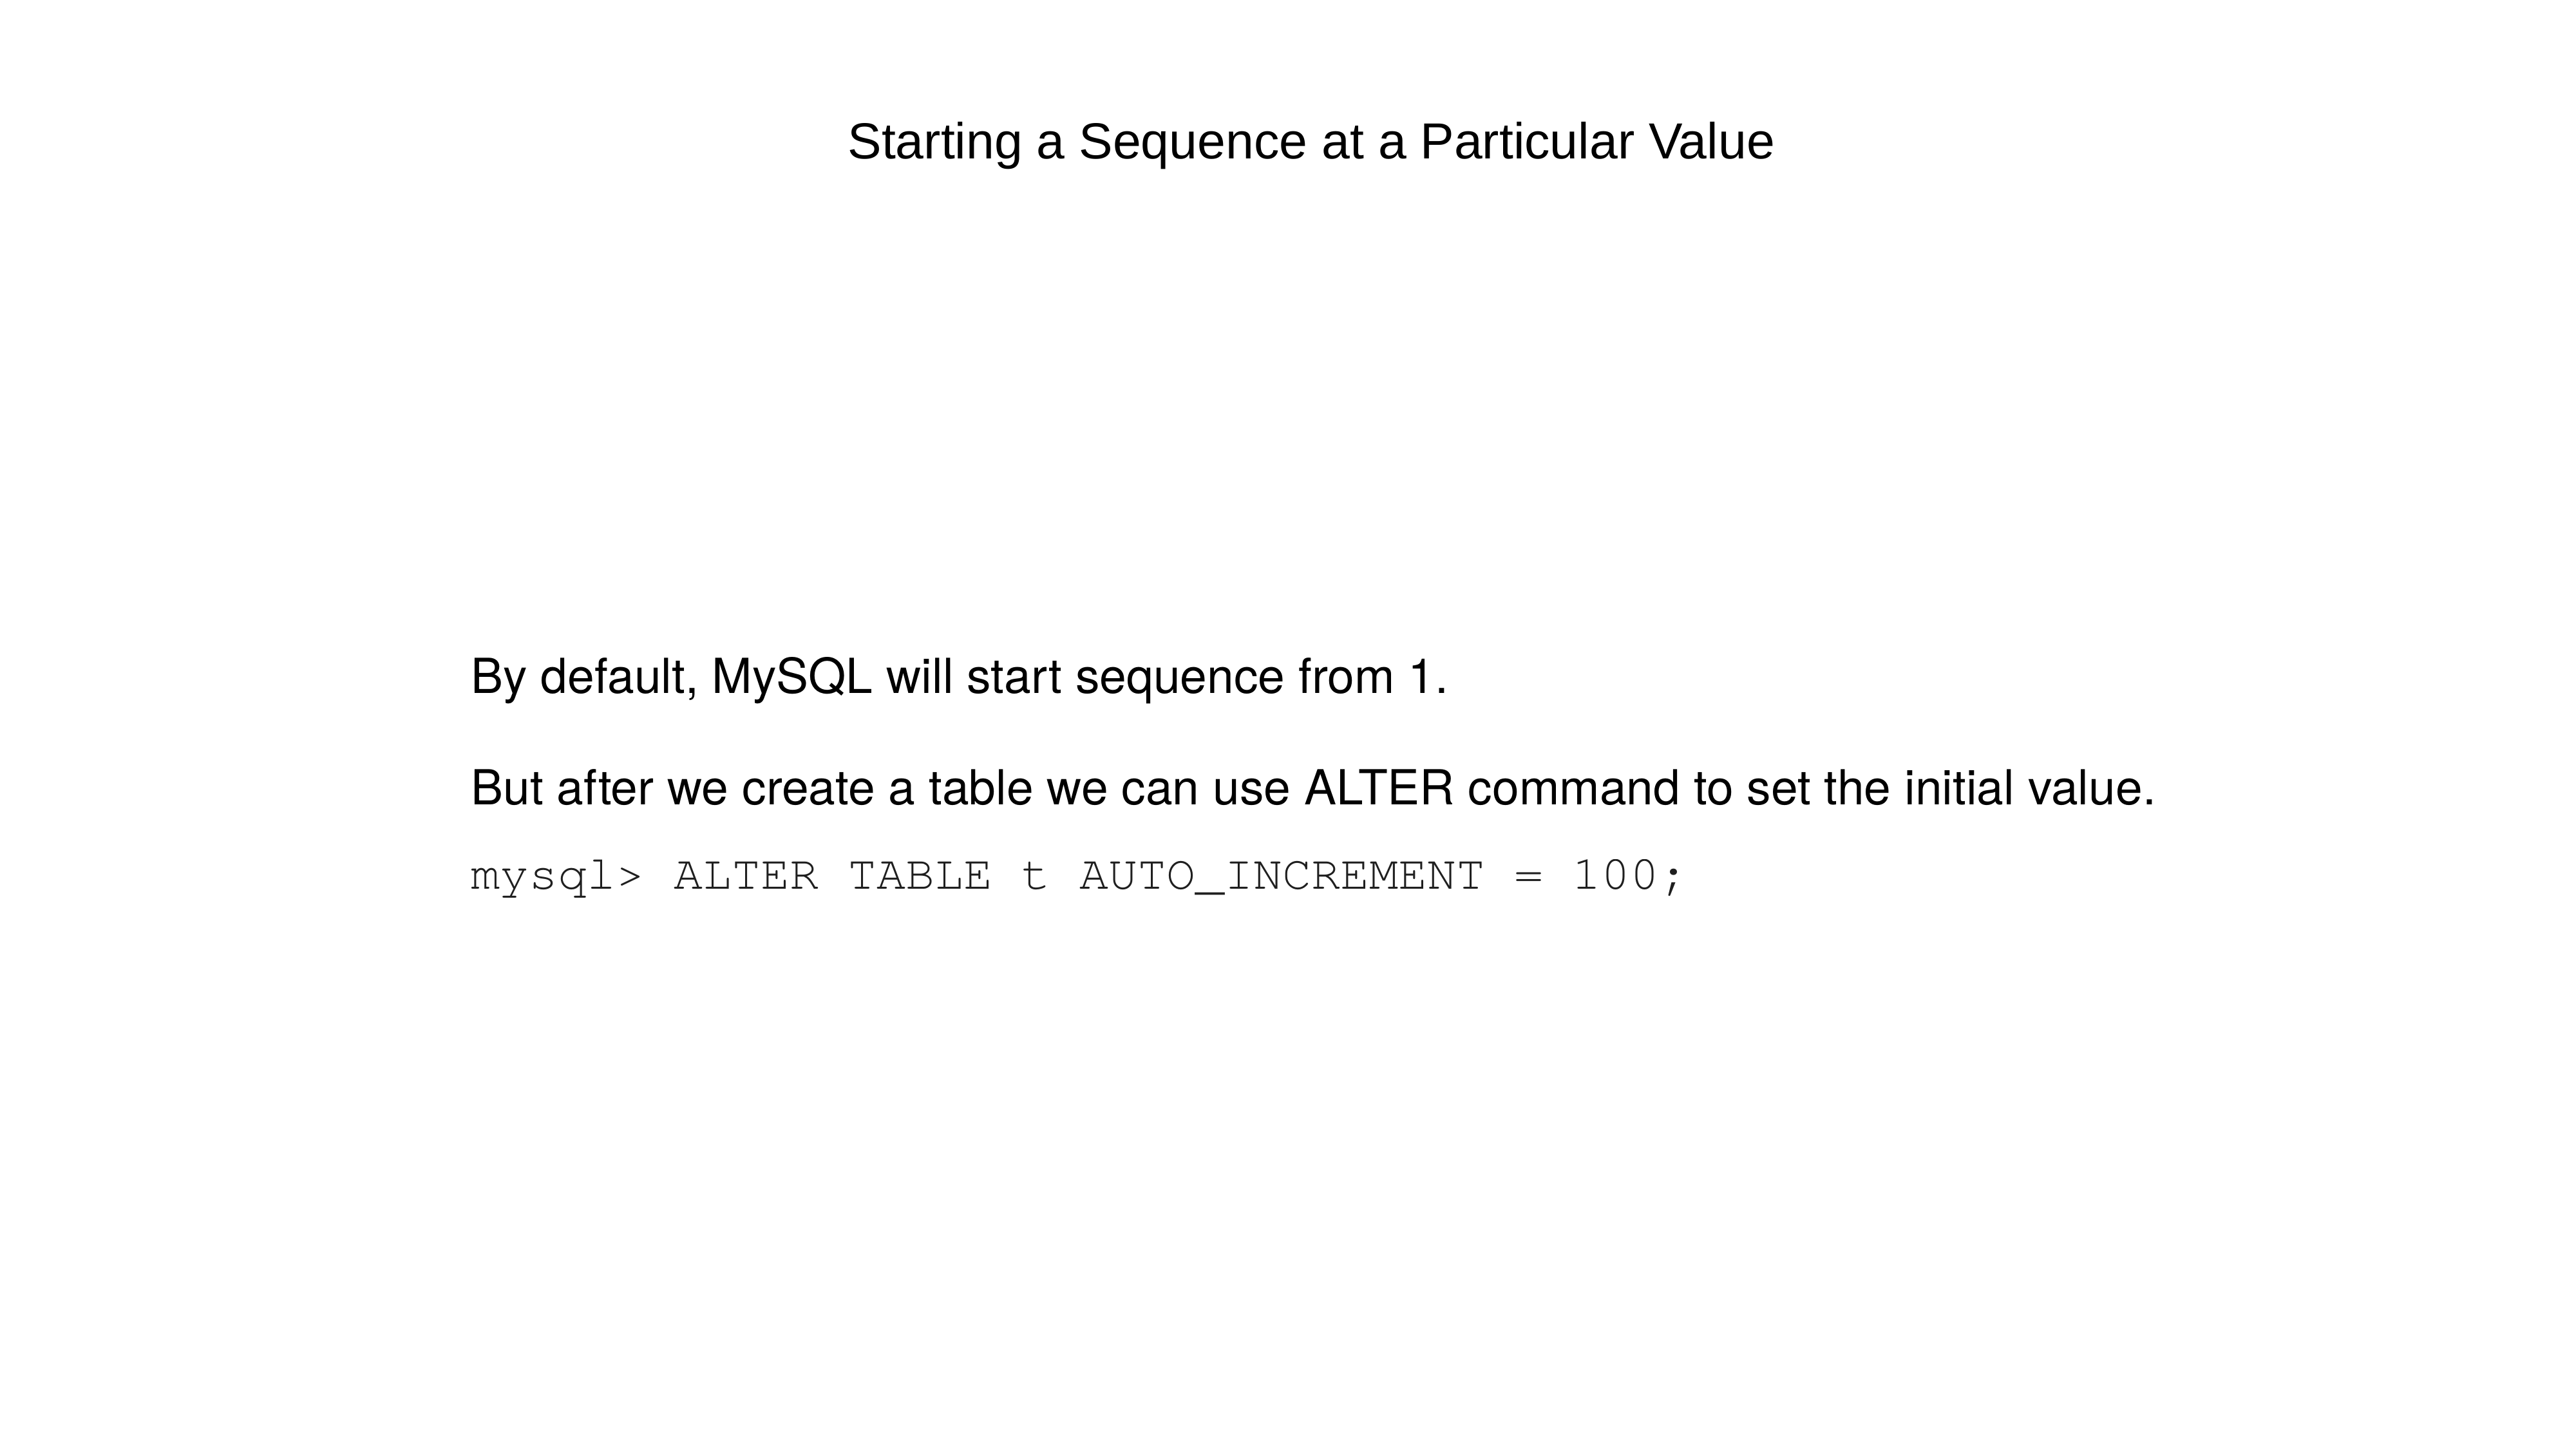

# Starting a Sequence at a Particular Value

By default, MySQL will start sequence from 1.
But after we create a table we can use ALTER command to set the initial value.
mysql> ALTER TABLE t AUTO_INCREMENT = 100;